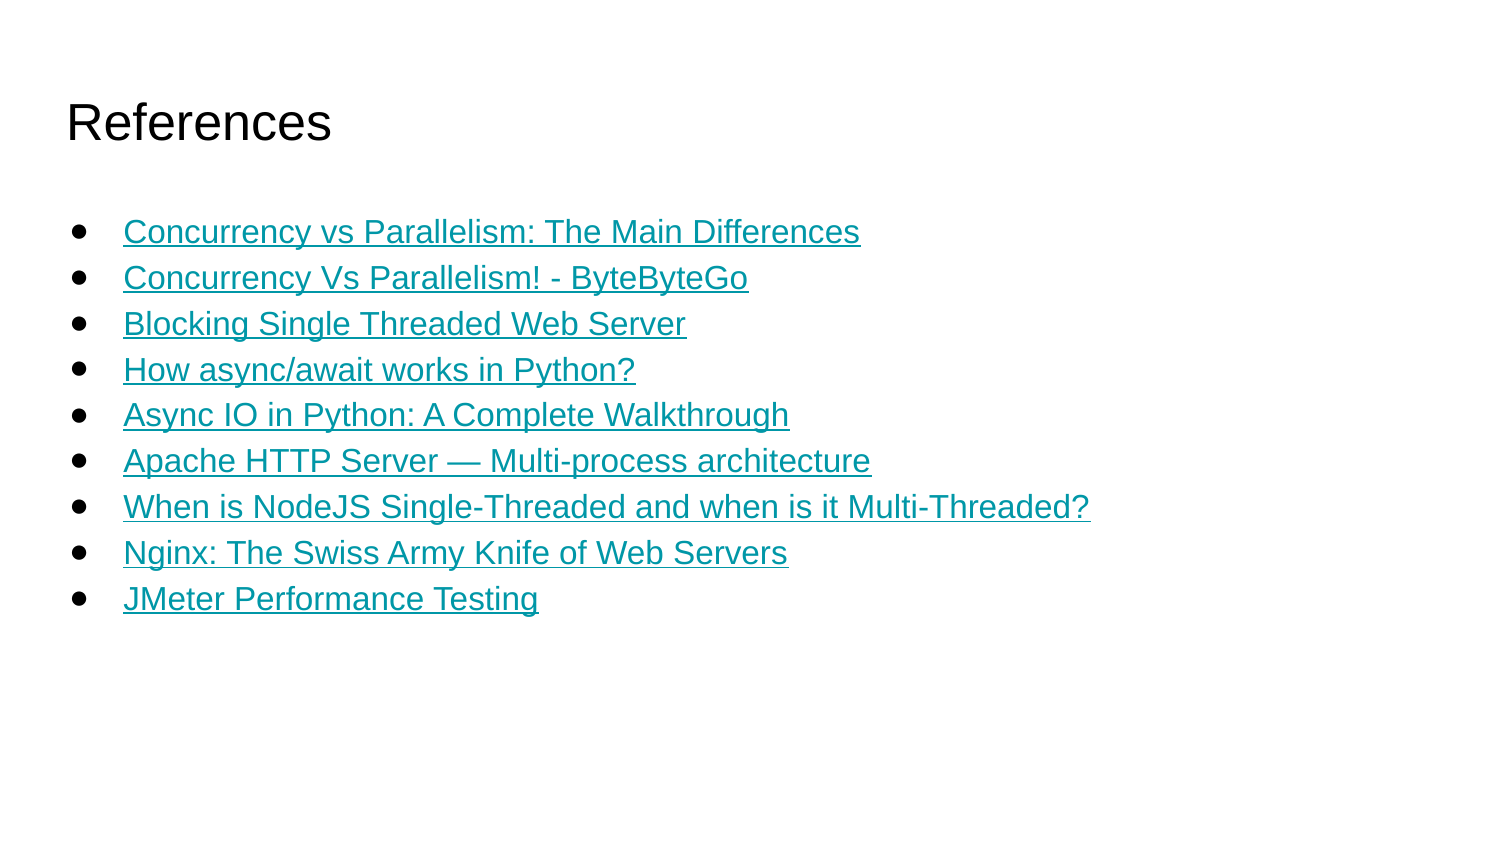

# References
Concurrency vs Parallelism: The Main Differences
Concurrency Vs Parallelism! - ByteByteGo
Blocking Single Threaded Web Server
How async/await works in Python?
Async IO in Python: A Complete Walkthrough
Apache HTTP Server — Multi-process architecture
When is NodeJS Single-Threaded and when is it Multi-Threaded?
Nginx: The Swiss Army Knife of Web Servers
JMeter Performance Testing